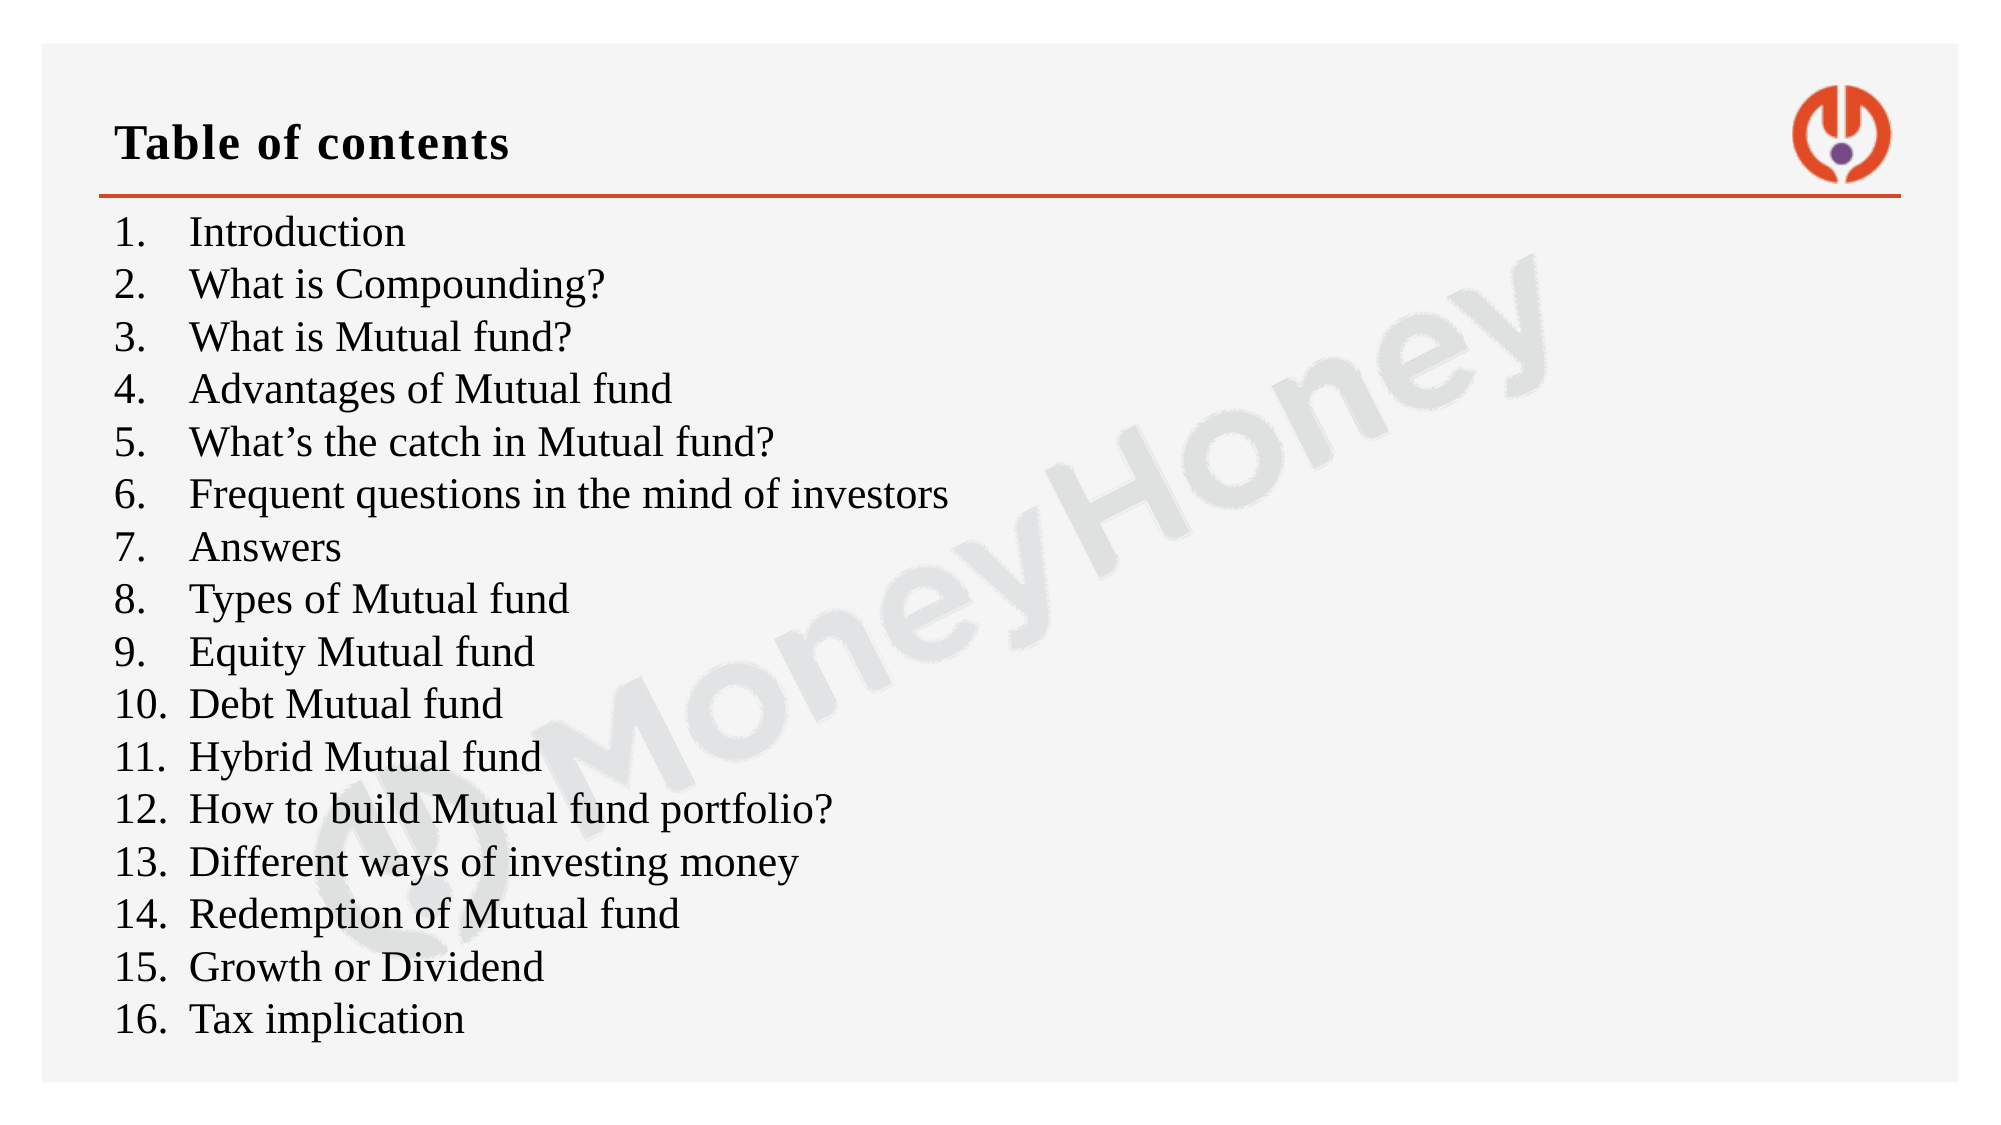

# Table of contents
Introduction
What is Compounding?
What is Mutual fund?
Advantages of Mutual fund
What’s the catch in Mutual fund?
Frequent questions in the mind of investors
Answers
Types of Mutual fund
Equity Mutual fund
Debt Mutual fund
Hybrid Mutual fund
How to build Mutual fund portfolio?
Different ways of investing money
Redemption of Mutual fund
Growth or Dividend
Tax implication